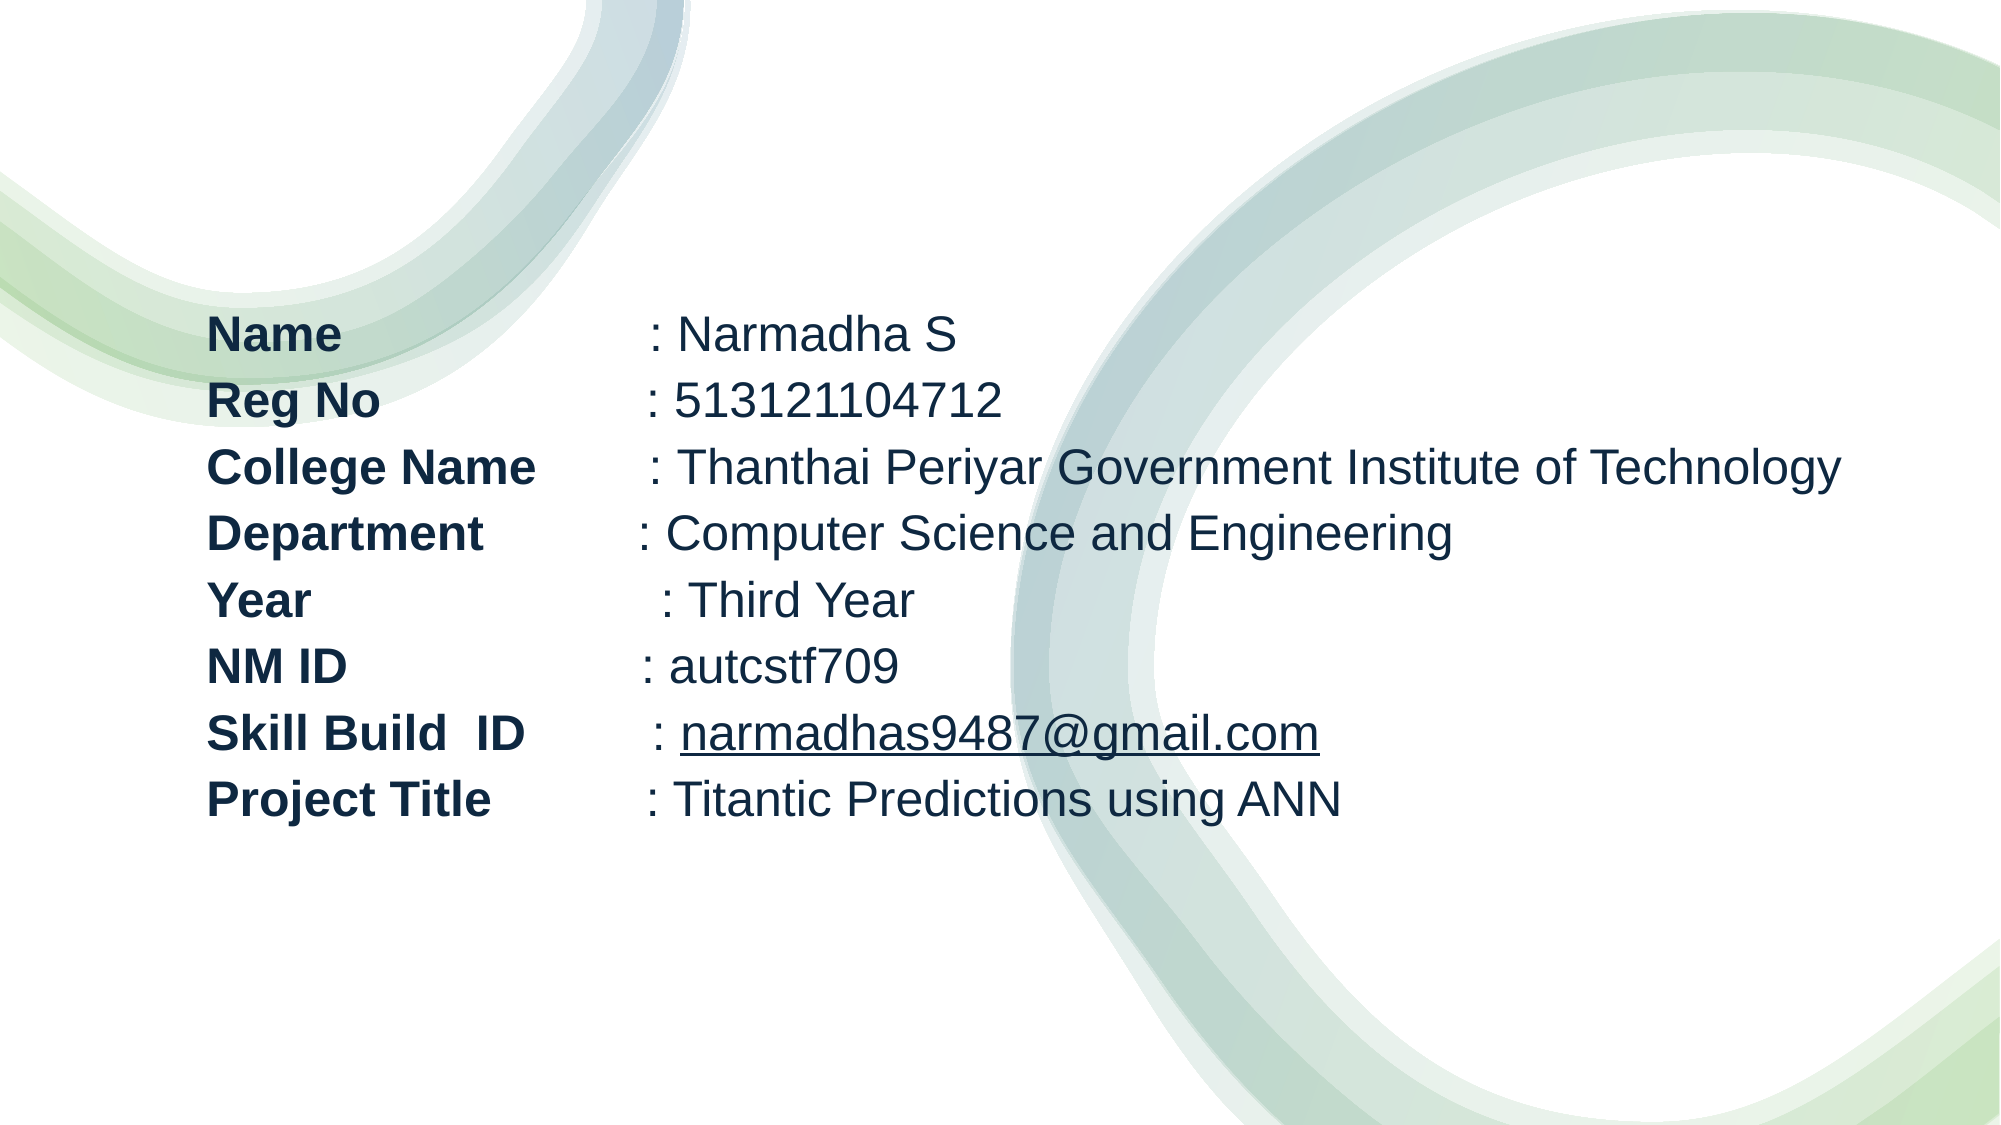

Name                      : Narmadha S
Reg No                   : 513121104712
College Name        : Thanthai Periyar Government Institute of Technology
Department           : Computer Science and Engineering
Year                         : Third Year
NM ID                     : autcstf709
Skill Build  ID         : narmadhas9487@gmail.com
Project Title           : Titantic Predictions using ANN